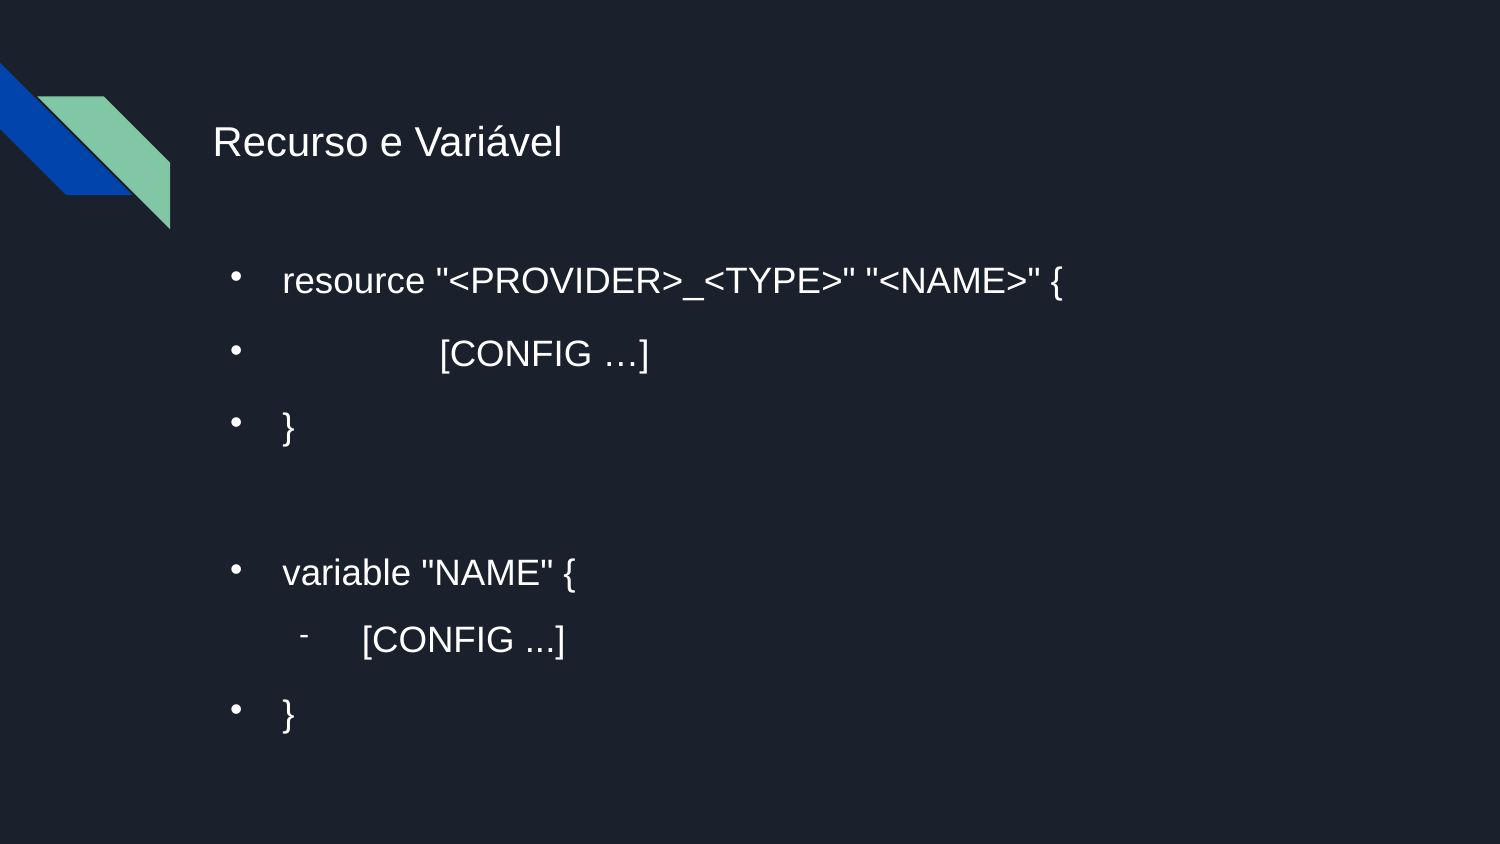

Recurso e Variável
resource "<PROVIDER>_<TYPE>" "<NAME>" {
 	 [CONFIG …]
}

variable "NAME" {
 [CONFIG ...]
}